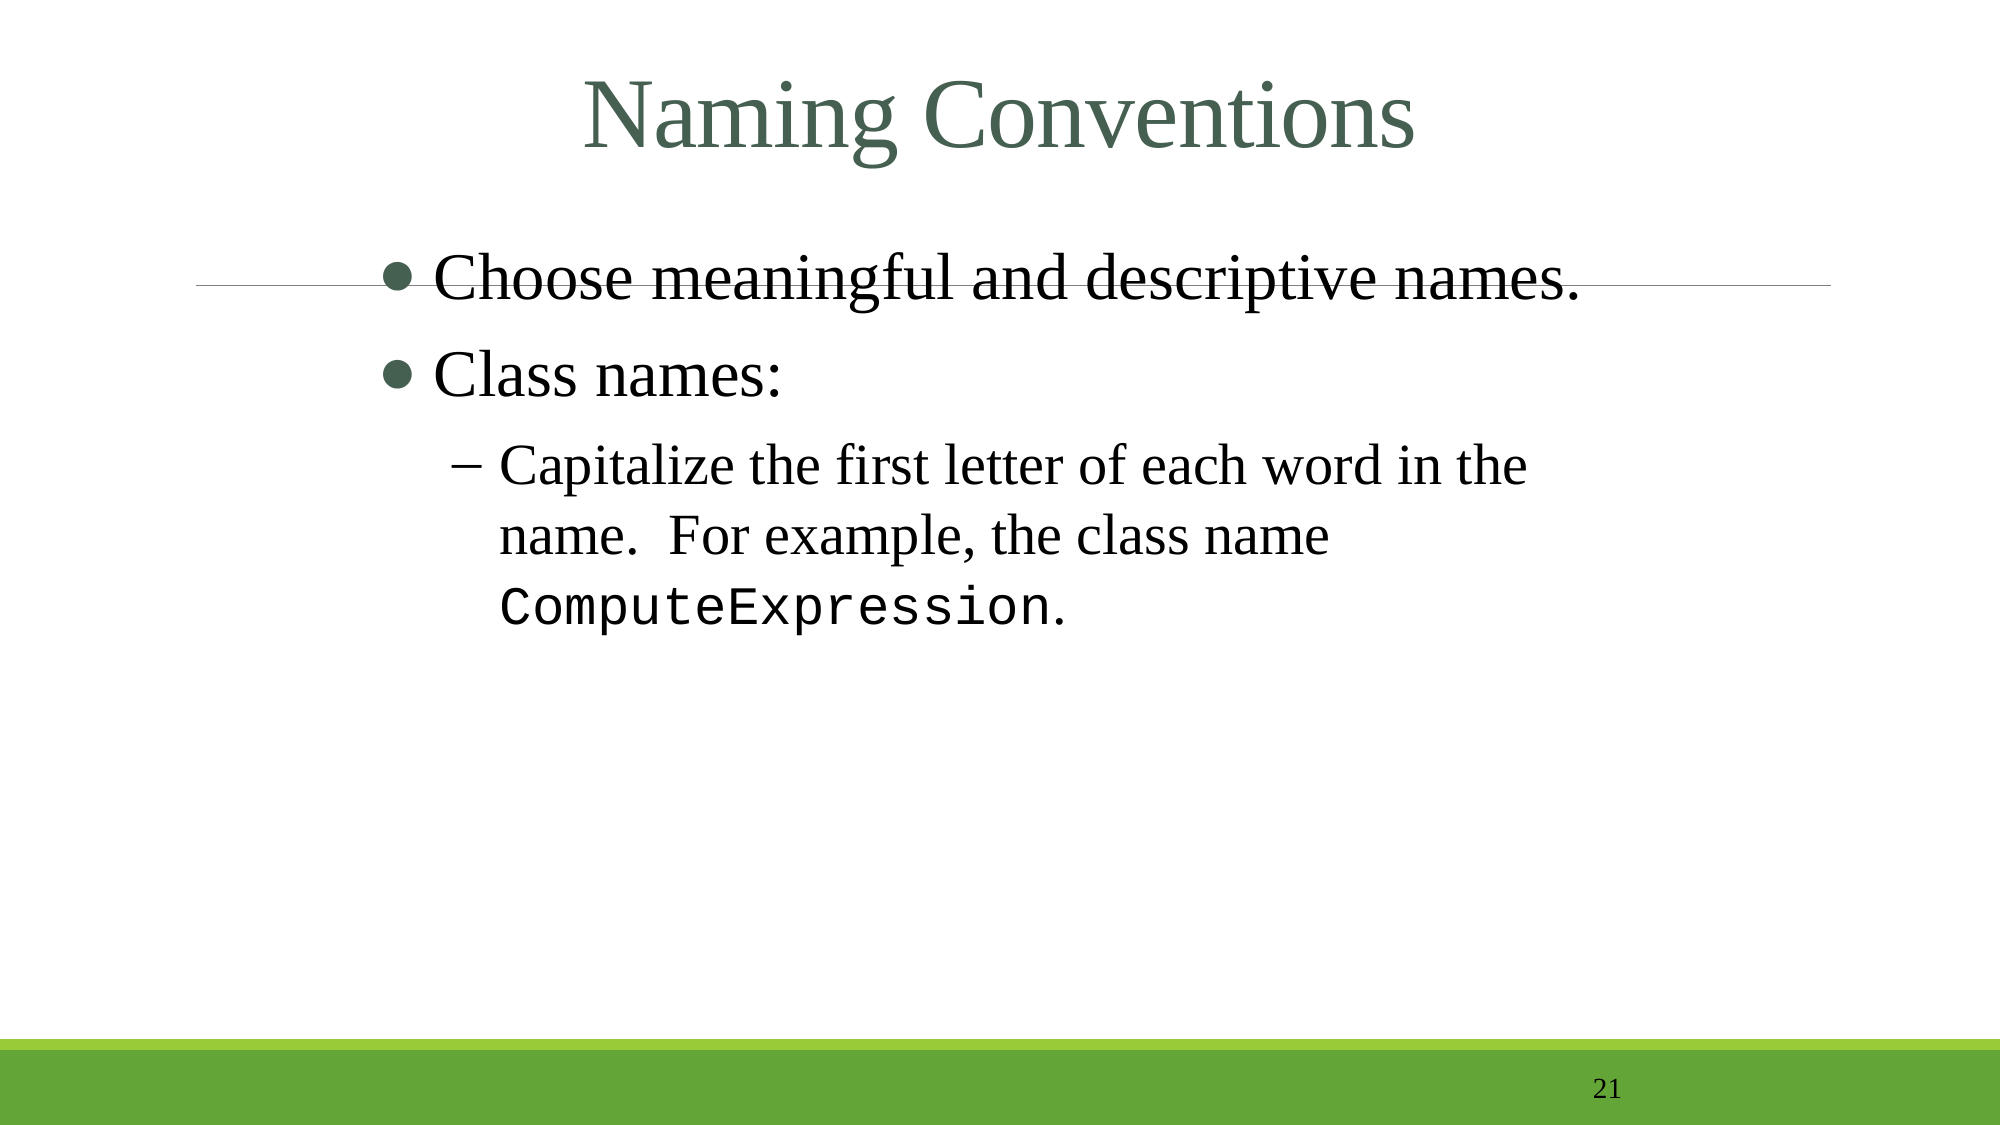

# Naming Conventions
Choose meaningful and descriptive names.
Class names:
Capitalize the first letter of each word in the name.  For example, the class name ComputeExpression.

21